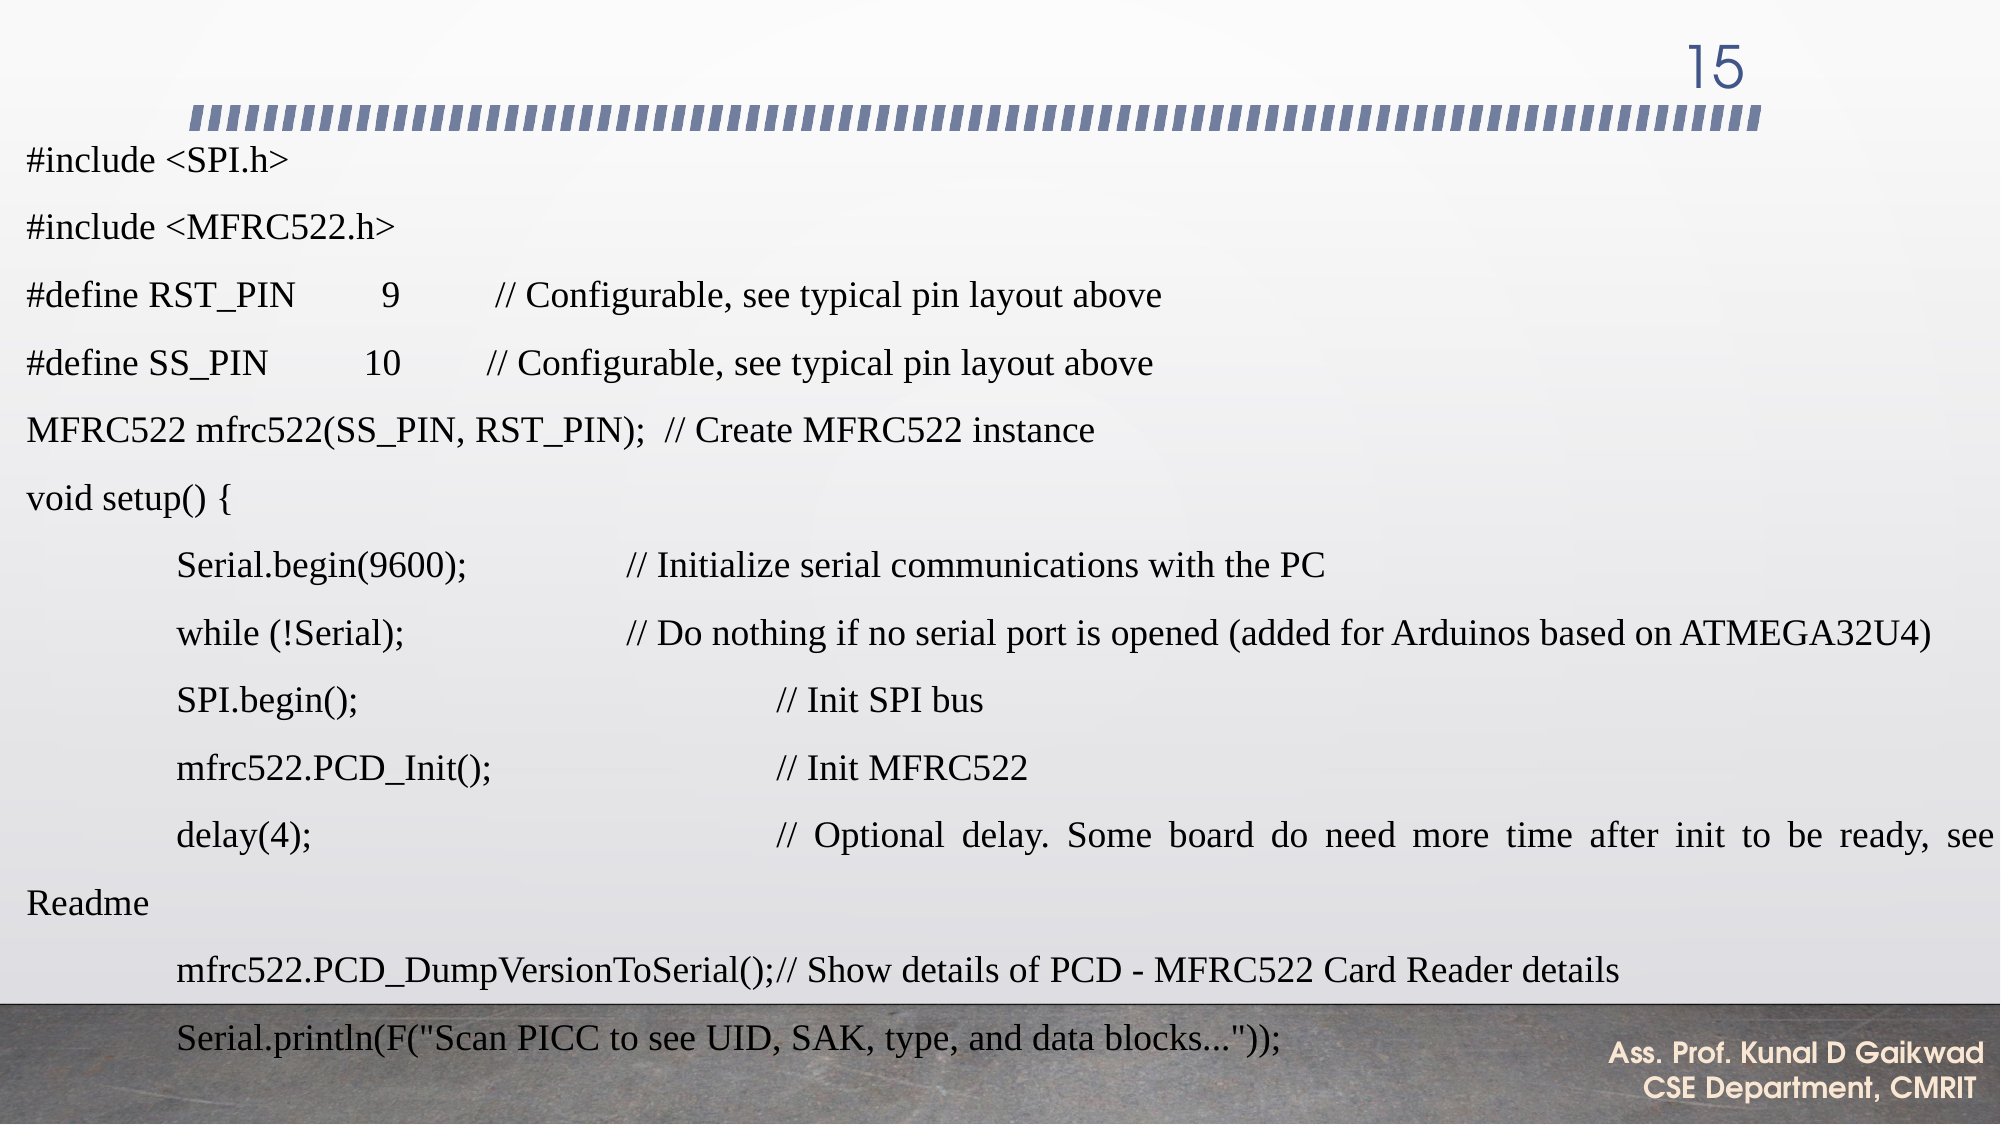

15
#include <SPI.h>
#include <MFRC522.h>
#define RST_PIN         9          // Configurable, see typical pin layout above
#define SS_PIN          10         // Configurable, see typical pin layout above
MFRC522 mfrc522(SS_PIN, RST_PIN);  // Create MFRC522 instance
void setup() {
	Serial.begin(9600);		// Initialize serial communications with the PC
	while (!Serial);		// Do nothing if no serial port is opened (added for Arduinos based on ATMEGA32U4)
	SPI.begin();			// Init SPI bus
	mfrc522.PCD_Init();		// Init MFRC522
	delay(4);				// Optional delay. Some board do need more time after init to be ready, see Readme
	mfrc522.PCD_DumpVersionToSerial();	// Show details of PCD - MFRC522 Card Reader details
	Serial.println(F("Scan PICC to see UID, SAK, type, and data blocks..."));
Ass. Prof. Kunal D Gaikwad
CSE Department, CMRIT